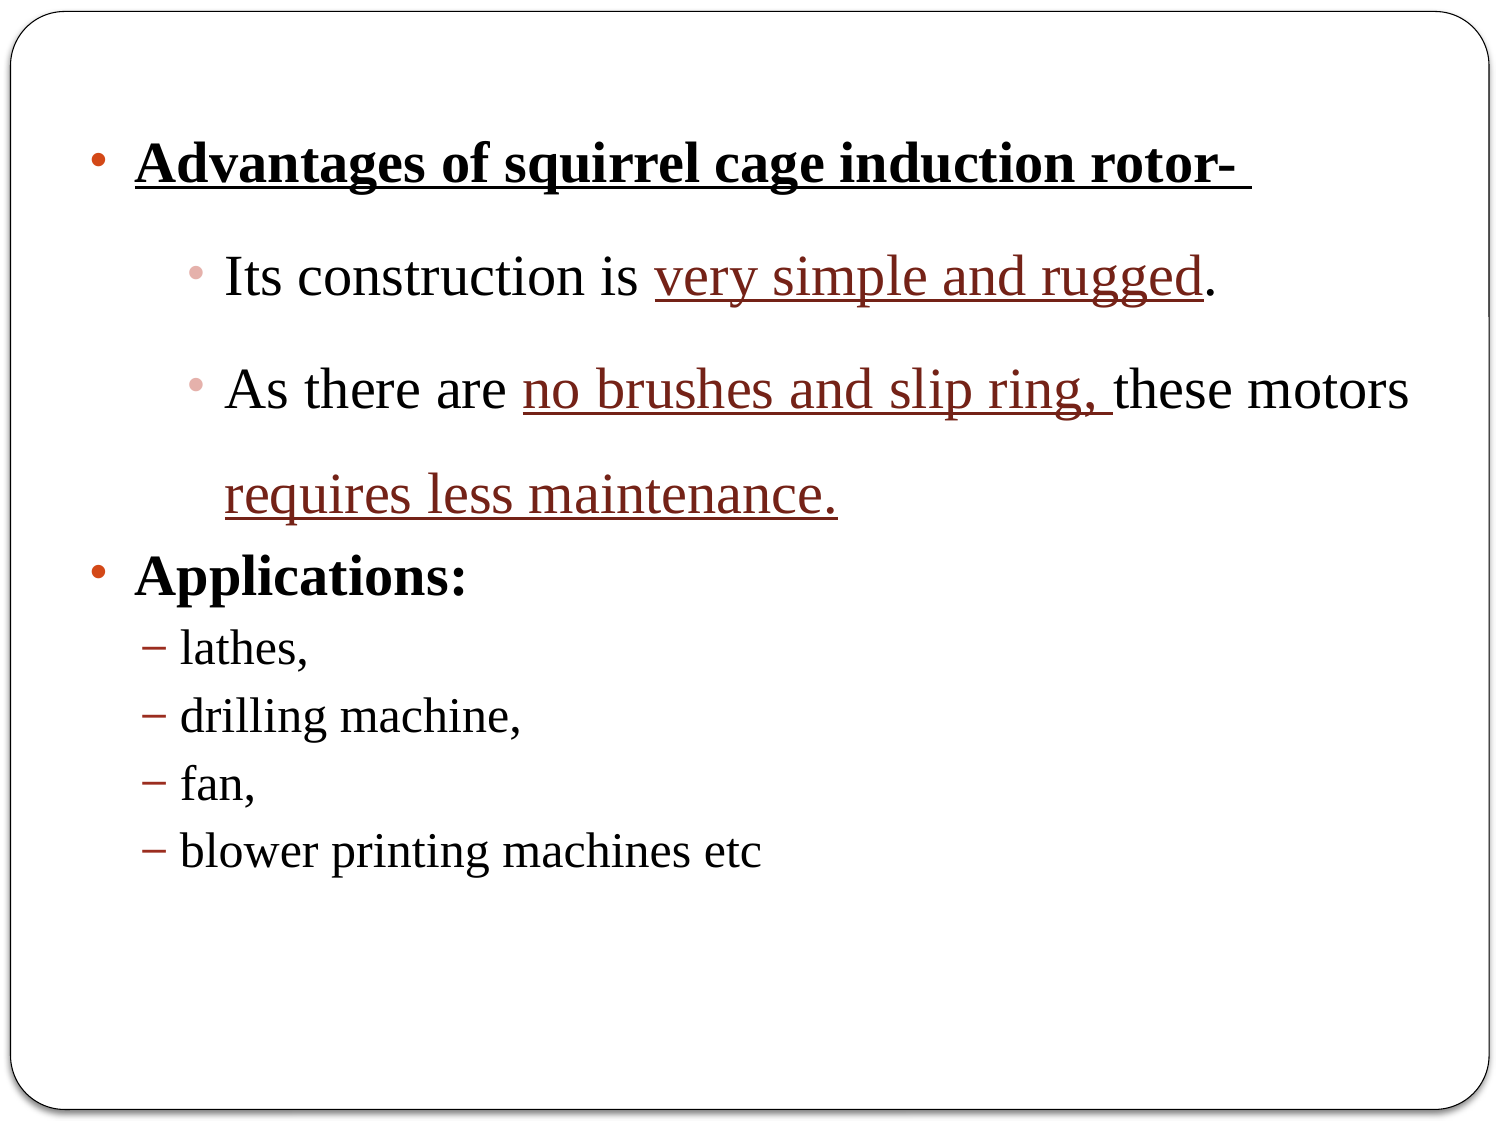

Advantages of squirrel cage induction rotor-
Its construction is very simple and rugged.
As there are no brushes and slip ring, these motors requires less maintenance.
Applications:
lathes,
drilling machine,
fan,
blower printing machines etc